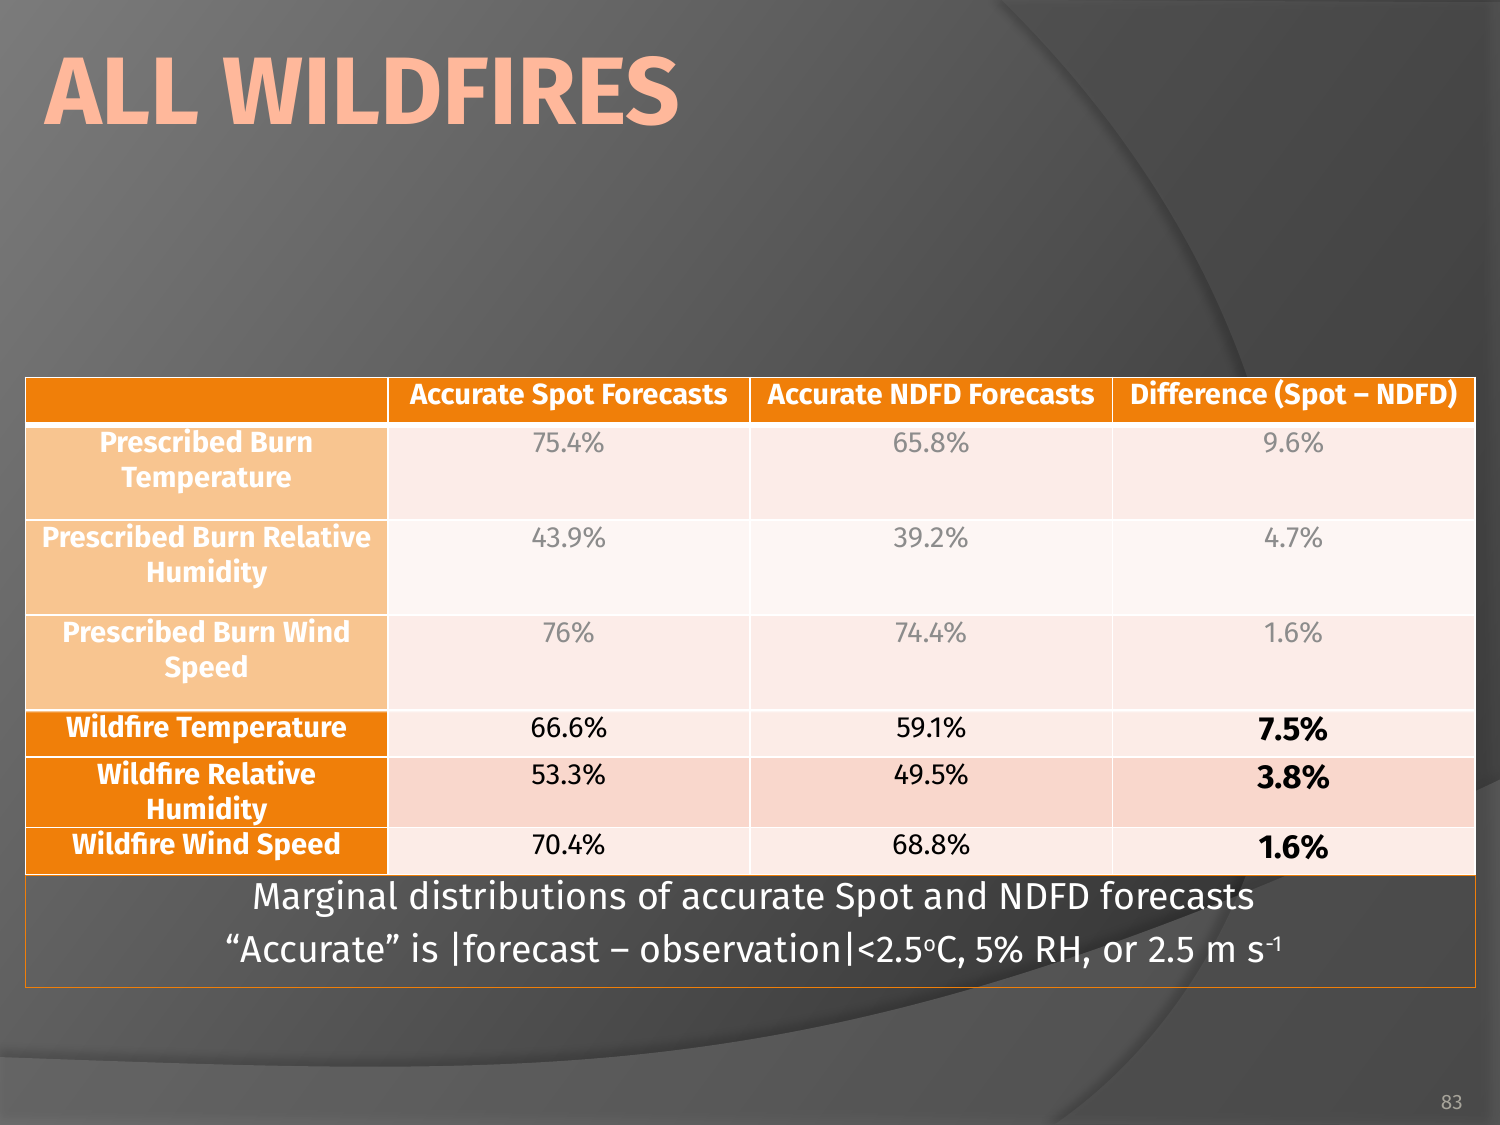

# All wildfires
|  | Accurate Spot Forecasts | Accurate NDFD Forecasts | Difference (Spot – NDFD) |
| --- | --- | --- | --- |
| Prescribed Burn Temperature | 75.4% | 65.8% | 9.6% |
| Prescribed Burn Relative Humidity | 43.9% | 39.2% | 4.7% |
| Prescribed Burn Wind Speed | 76% | 74.4% | 1.6% |
| Wildfire Temperature | 66.6% | 59.1% | 7.5% |
| Wildfire Relative Humidity | 53.3% | 49.5% | 3.8% |
| Wildfire Wind Speed | 70.4% | 68.8% | 1.6% |

Marginal distributions of accurate Spot and NDFD forecasts
“Accurate” is |forecast – observation|<2.5oC, 5% RH, or 2.5 m s-1
83